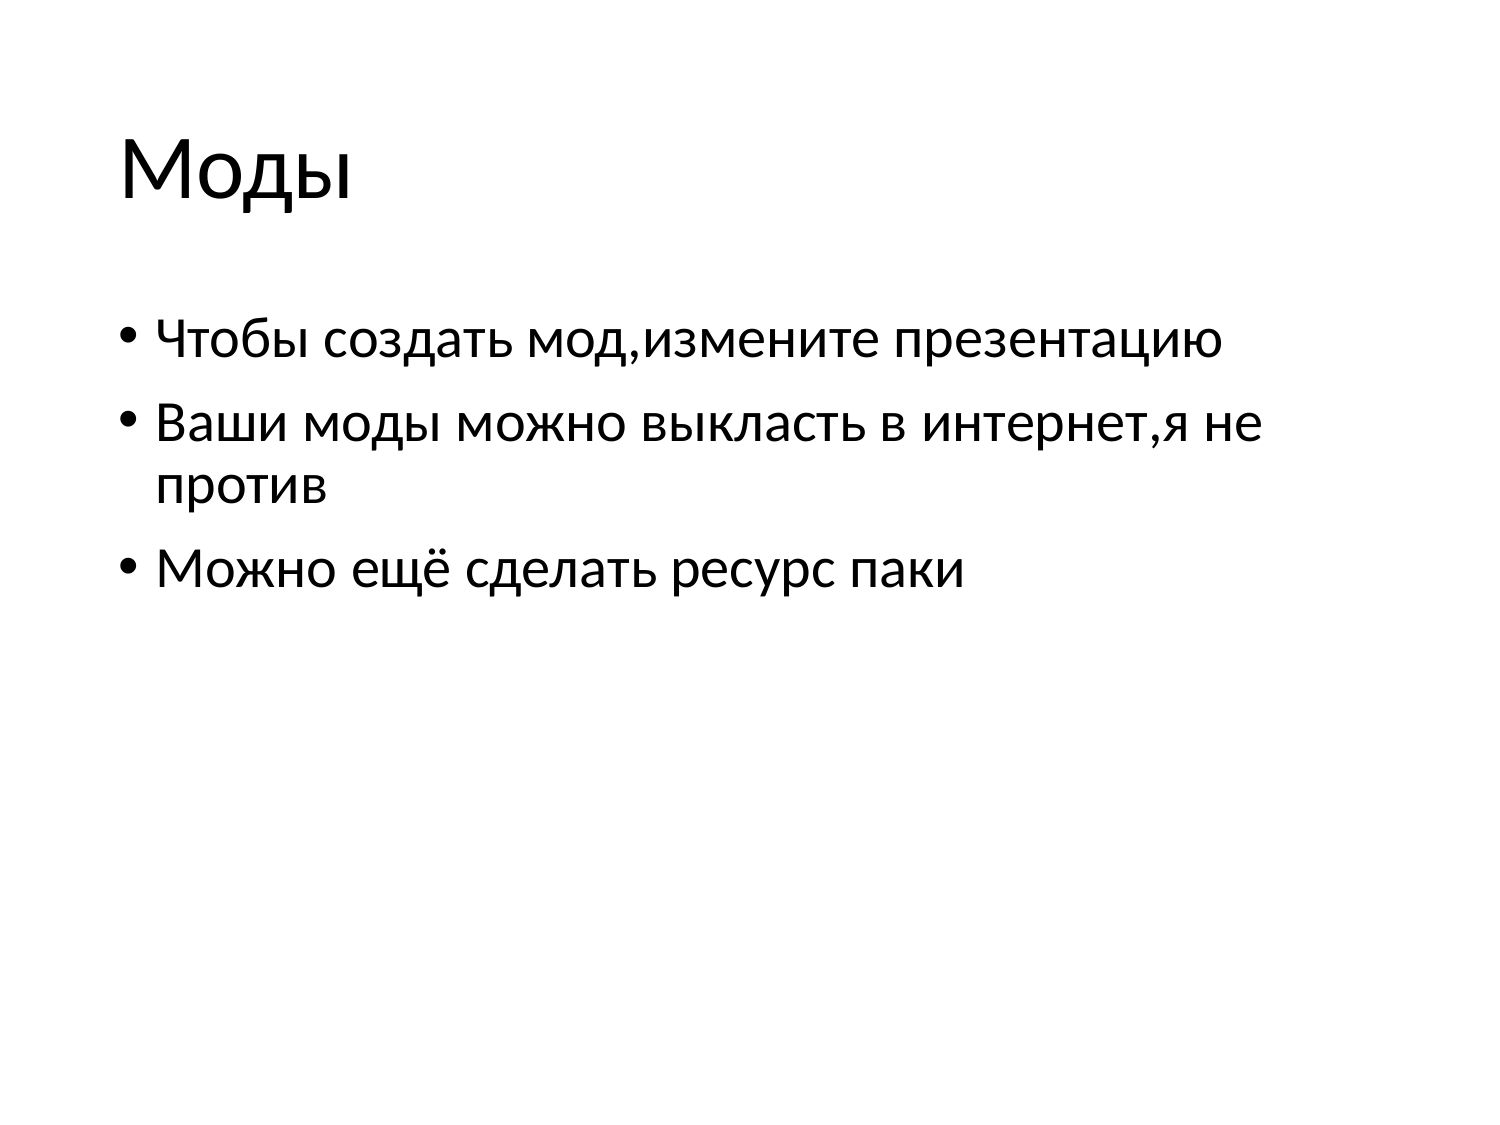

# Моды
Чтобы создать мод,измените презентацию
Ваши моды можно выкласть в интернет,я не против
Можно ещё сделать ресурс паки